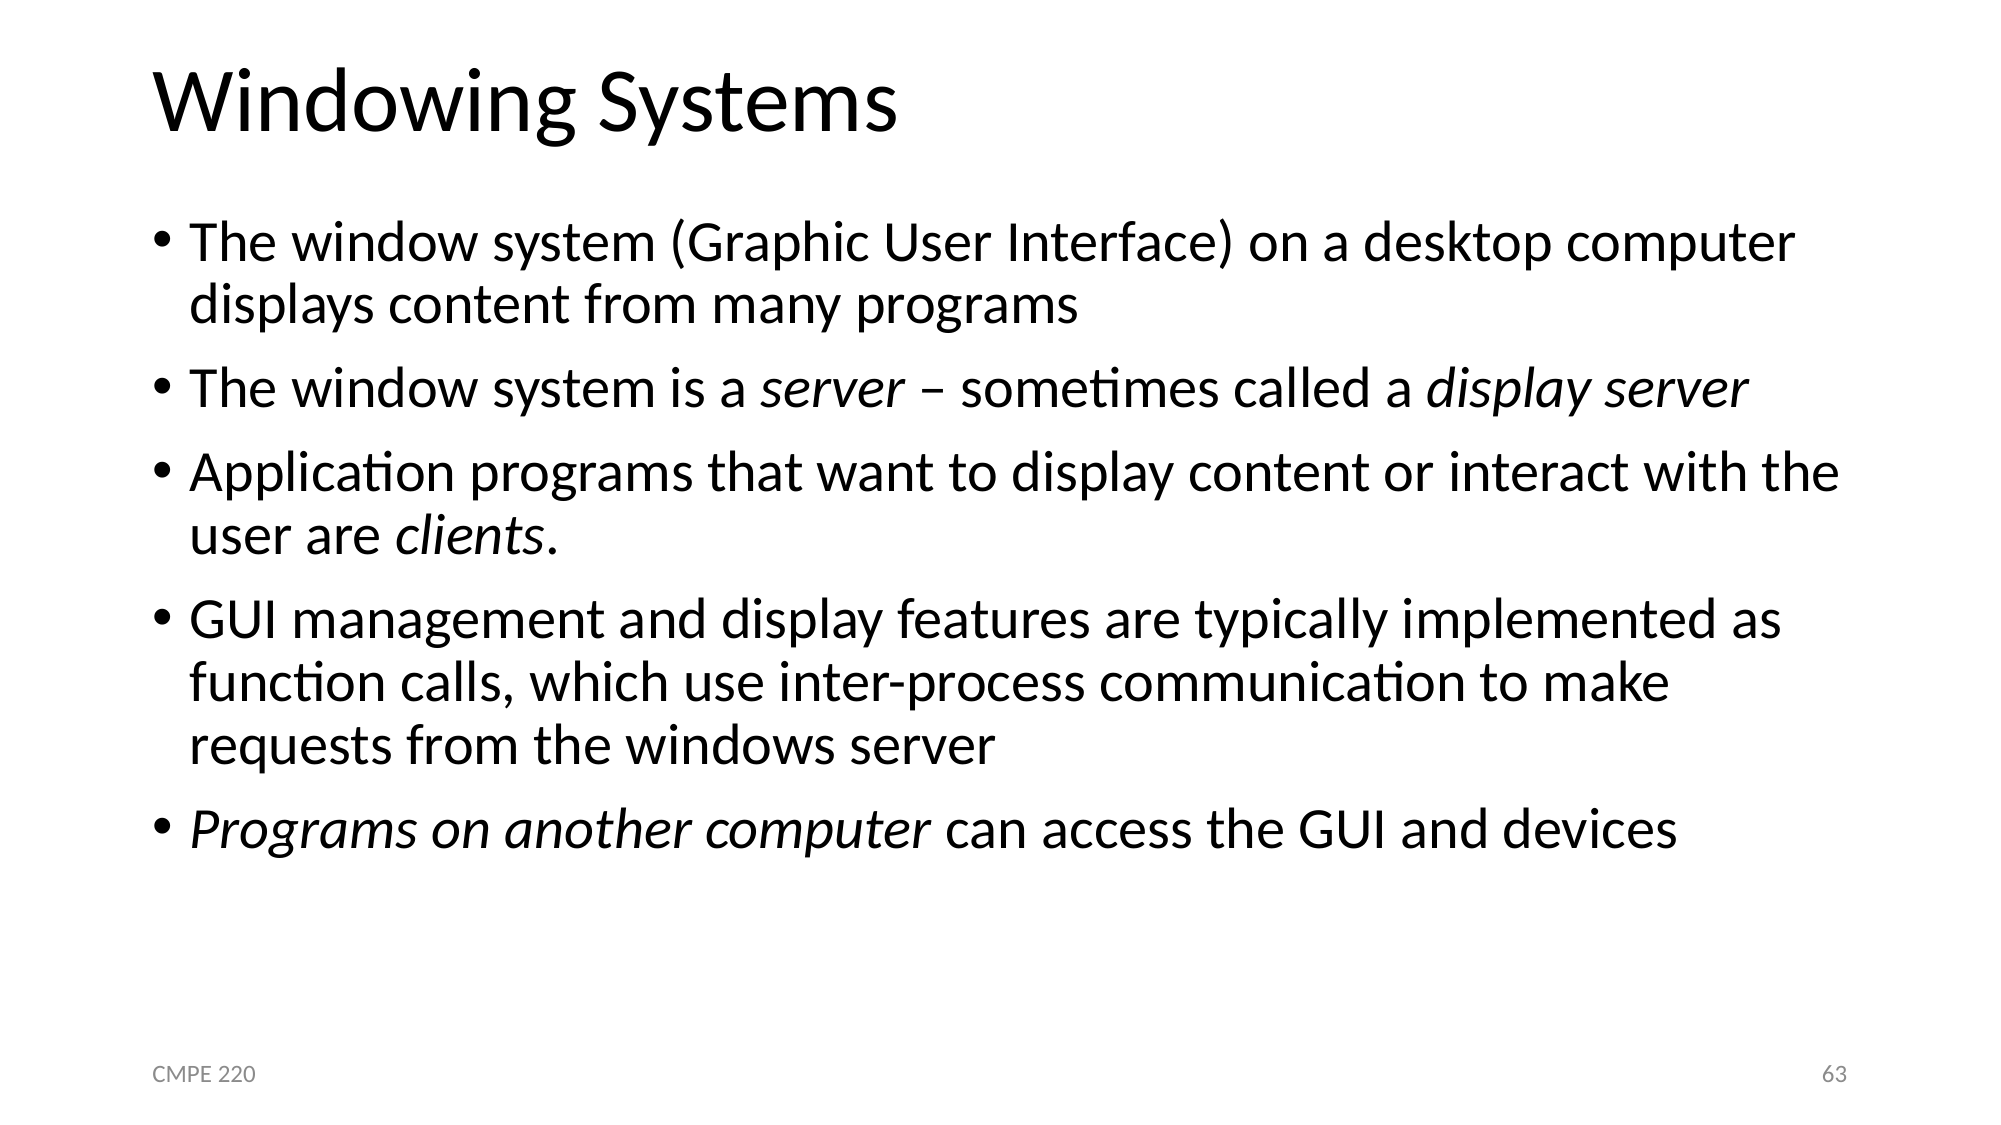

# Windowing Systems
The window system (Graphic User Interface) on a desktop computer displays content from many programs
The window system is a server – sometimes called a display server
Application programs that want to display content or interact with the user are clients.
GUI management and display features are typically implemented as function calls, which use inter-process communication to make requests from the windows server
Programs on another computer can access the GUI and devices
CMPE 220
63